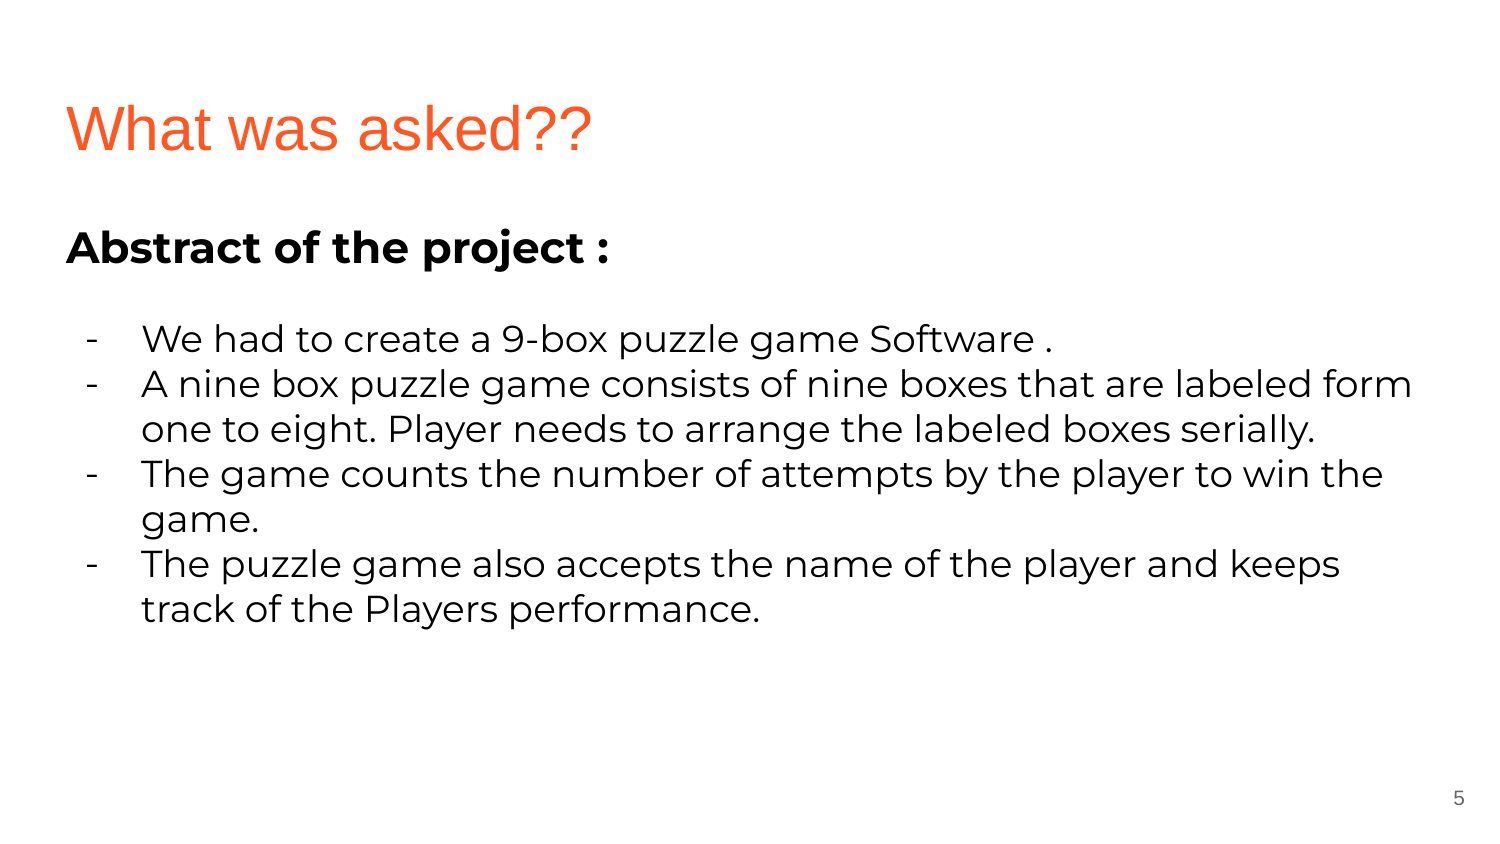

# What was asked??
Abstract of the project :

We had to create a 9-box puzzle game Software .
A nine box puzzle game consists of nine boxes that are labeled form one to eight. Player needs to arrange the labeled boxes serially.
The game counts the number of attempts by the player to win the game.
The puzzle game also accepts the name of the player and keeps track of the Players performance.

5